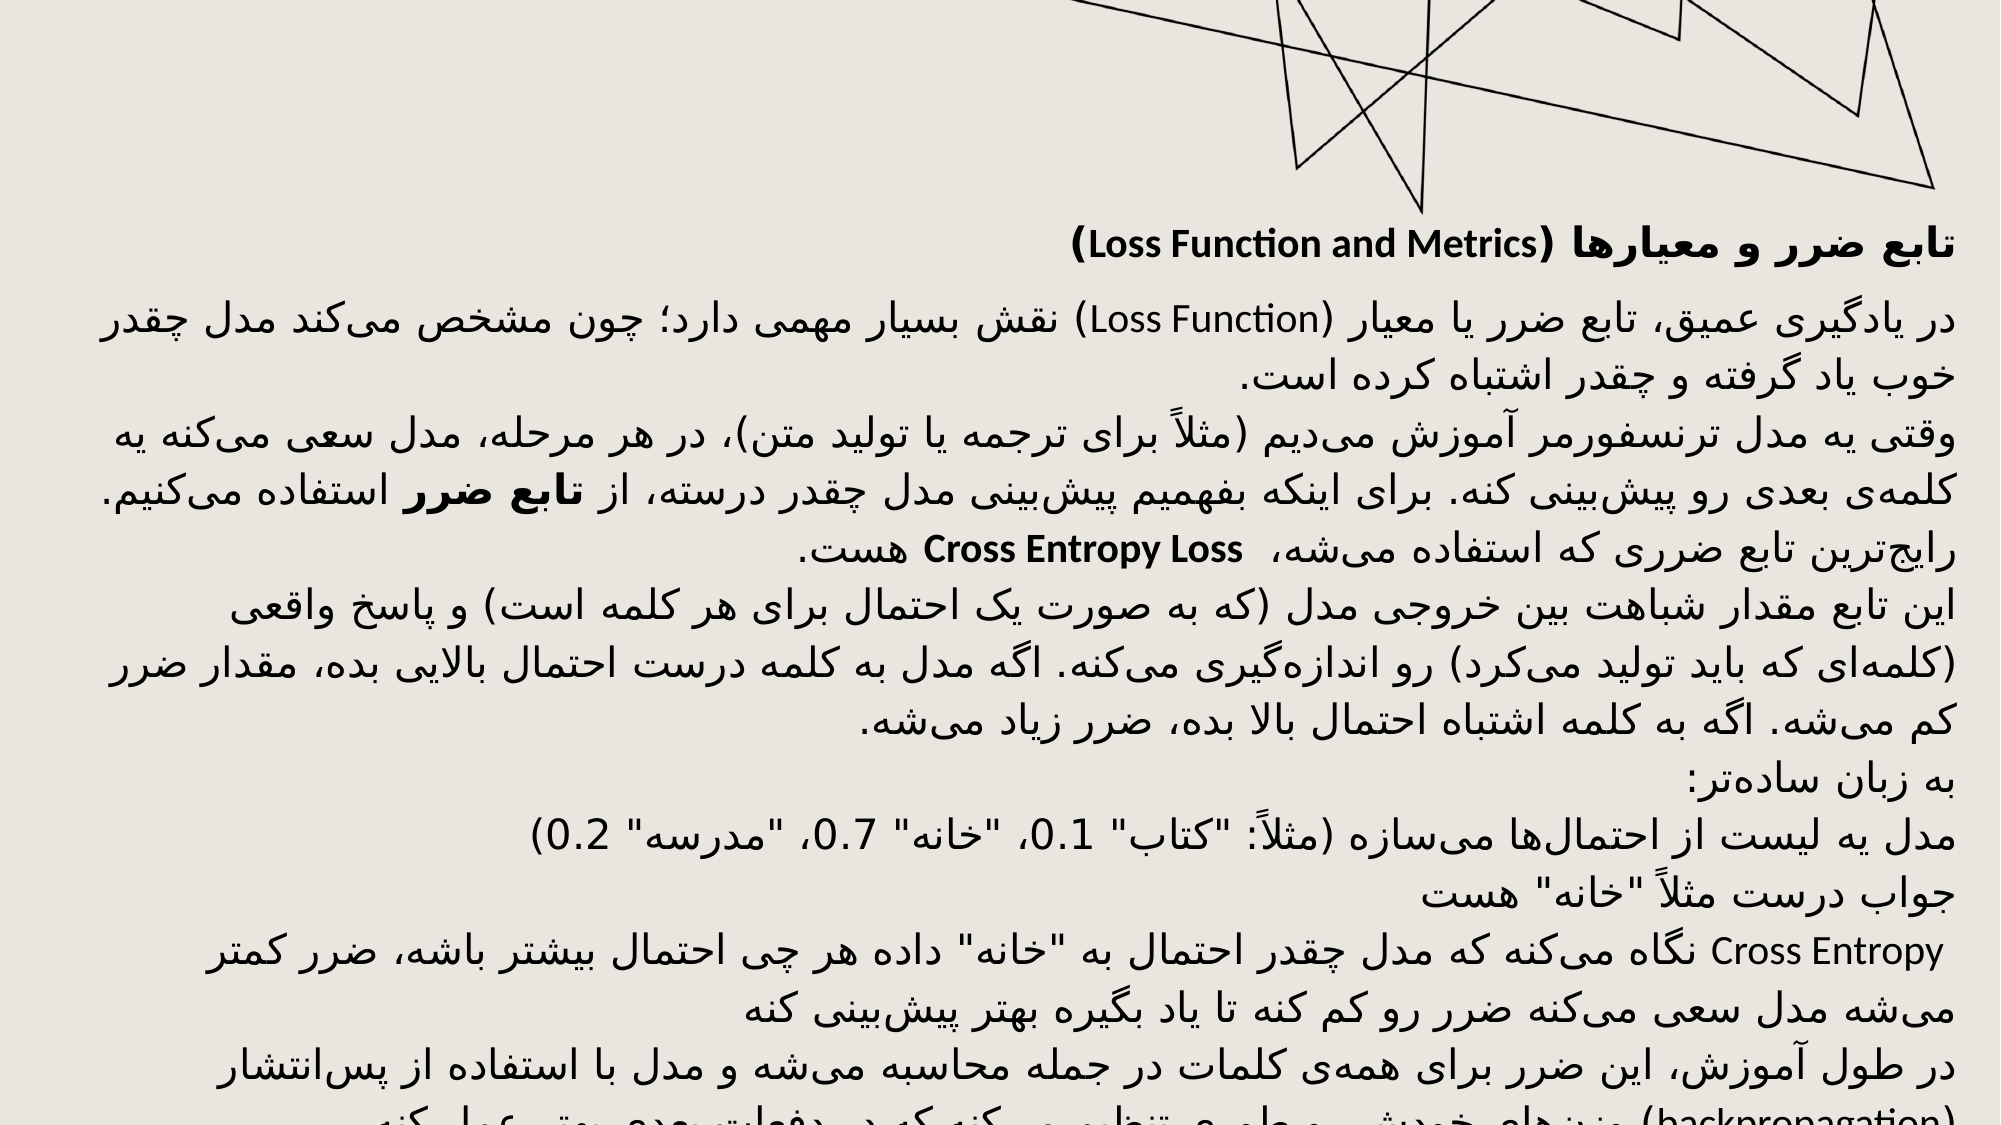

تابع ضرر و معیارها (Loss Function and Metrics)
در یادگیری عمیق، تابع ضرر یا معیار (Loss Function) نقش بسیار مهمی دارد؛ چون مشخص می‌کند مدل چقدر خوب یاد گرفته و چقدر اشتباه کرده است.
وقتی یه مدل ترنسفورمر آموزش می‌دیم (مثلاً برای ترجمه یا تولید متن)، در هر مرحله، مدل سعی می‌کنه یه کلمه‌ی بعدی رو پیش‌بینی کنه. برای اینکه بفهمیم پیش‌بینی مدل چقدر درسته، از تابع ضرر استفاده می‌کنیم. رایج‌ترین تابع ضرری که استفاده می‌شه،  Cross Entropy Loss هست.
این تابع مقدار شباهت بین خروجی مدل (که به صورت یک احتمال برای هر کلمه است) و پاسخ واقعی (کلمه‌ای که باید تولید می‌کرد) رو اندازه‌گیری می‌کنه. اگه مدل به کلمه درست احتمال بالایی بده، مقدار ضرر کم می‌شه. اگه به کلمه اشتباه احتمال بالا بده، ضرر زیاد می‌شه.
به زبان ساده‌تر:
مدل یه لیست از احتمال‌ها می‌سازه (مثلاً: "کتاب" 0.1، "خانه" 0.7، "مدرسه" 0.2)
جواب درست مثلاً "خانه" هست
 Cross Entropy نگاه می‌کنه که مدل چقدر احتمال به "خانه" داده هر چی احتمال بیشتر باشه، ضرر کمتر می‌شه مدل سعی می‌کنه ضرر رو کم کنه تا یاد بگیره بهتر پیش‌بینی کنه
در طول آموزش، این ضرر برای همه‌ی کلمات در جمله محاسبه می‌شه و مدل با استفاده از پس‌انتشار (backpropagation) وزن‌های خودش رو طوری تنظیم می‌کنه که در دفعات بعدی بهتر عمل کنه.